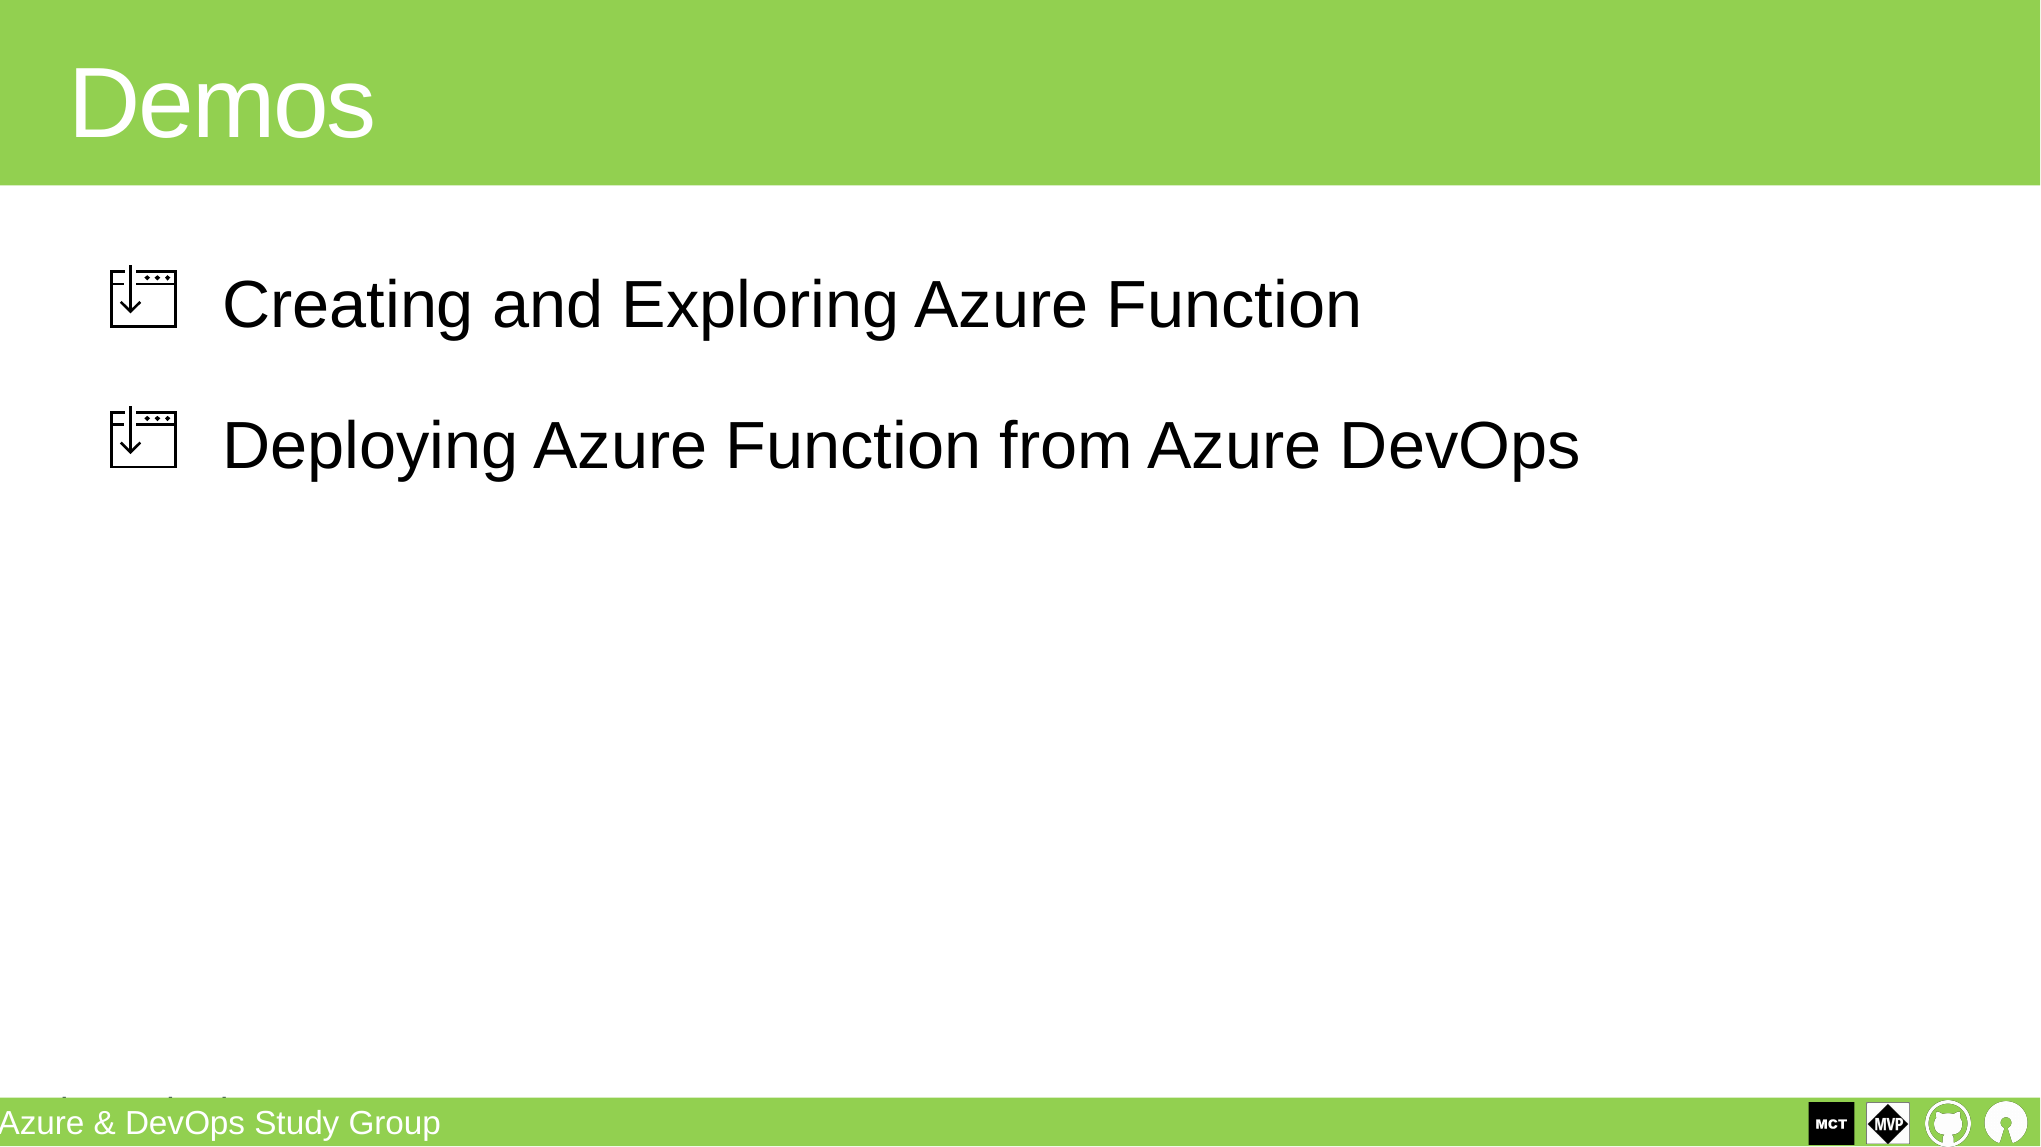

Demos
Creating and Exploring Azure Function

Deploying Azure Function from Azure DevOps